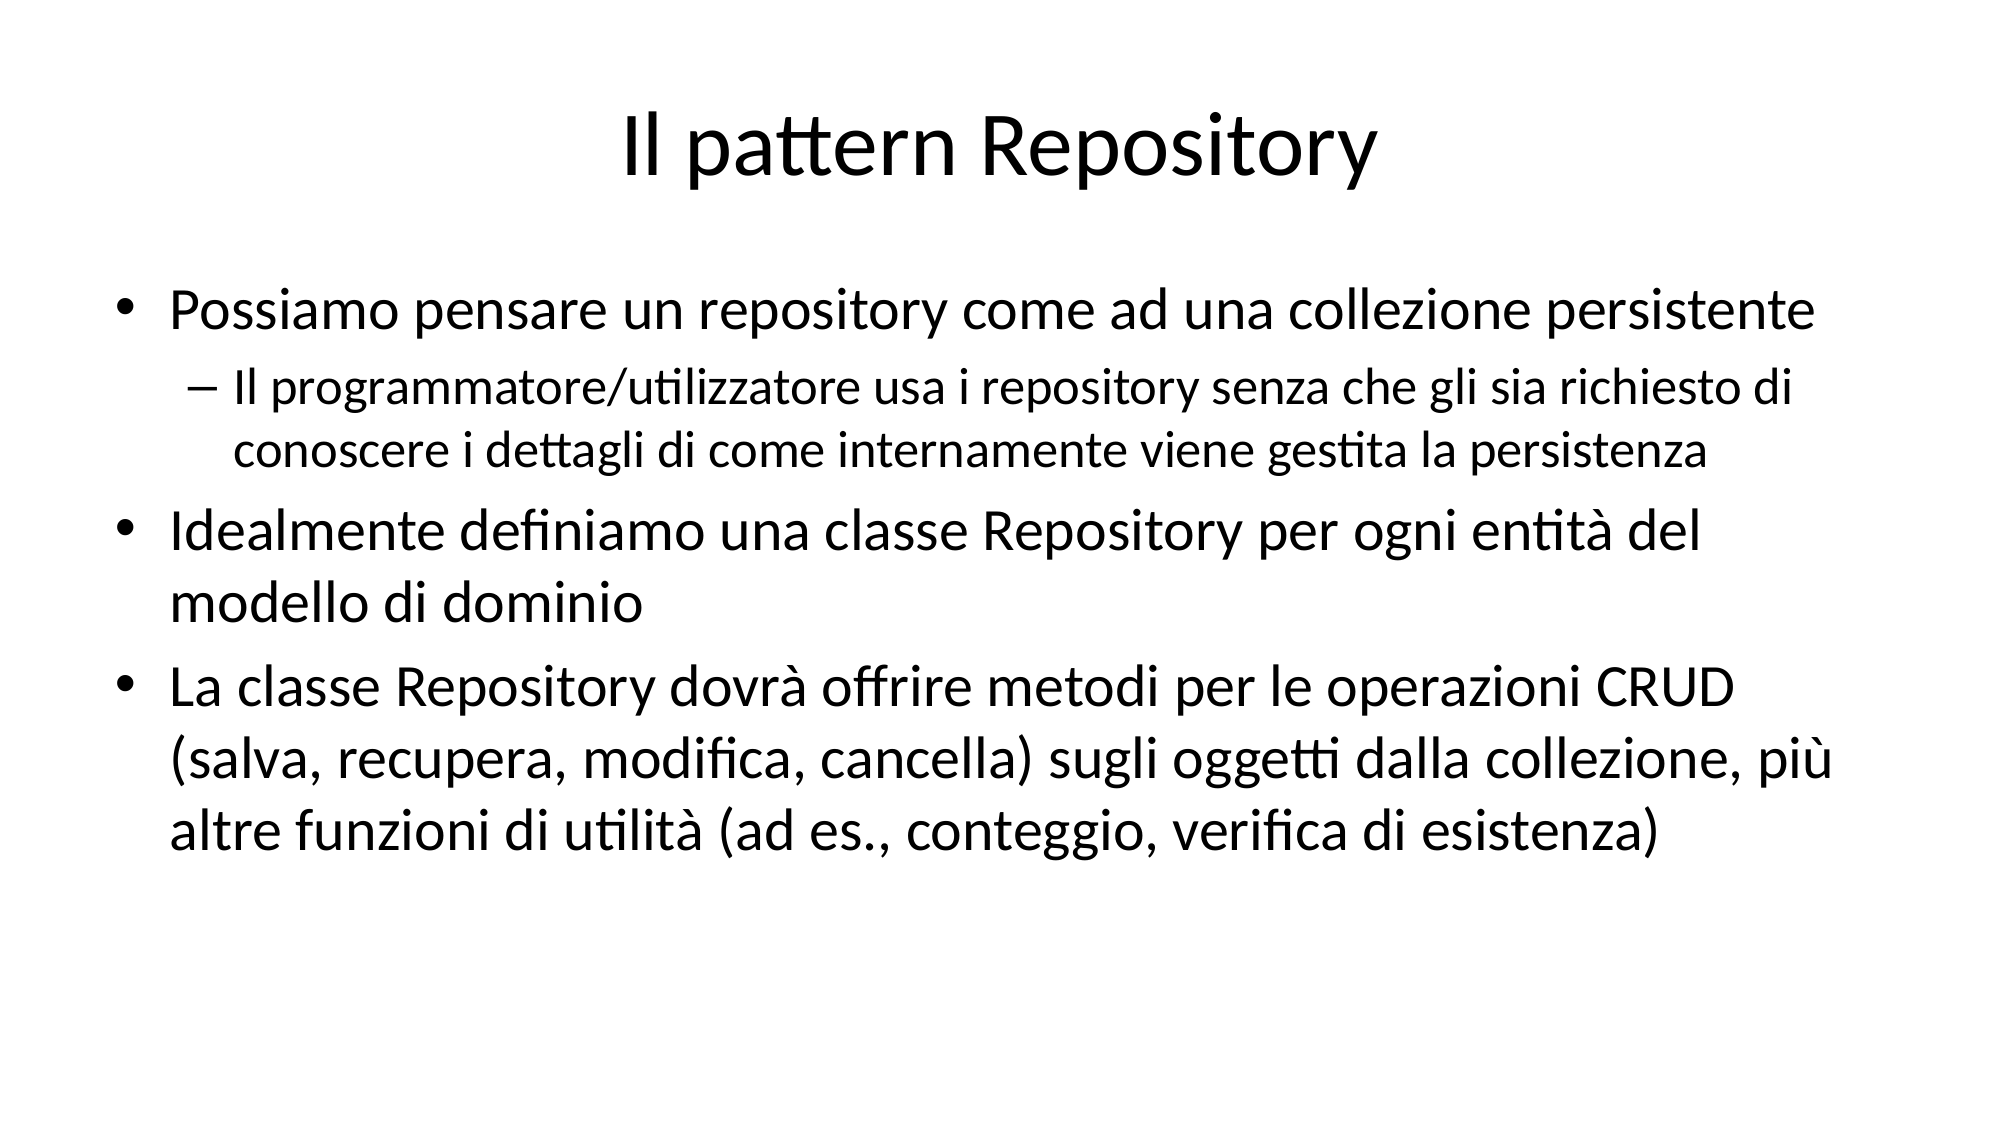

# Il pattern Repository
Possiamo pensare un repository come ad una collezione persistente
Il programmatore/utilizzatore usa i repository senza che gli sia richiesto di conoscere i dettagli di come internamente viene gestita la persistenza
Idealmente definiamo una classe Repository per ogni entità del modello di dominio
La classe Repository dovrà offrire metodi per le operazioni CRUD (salva, recupera, modifica, cancella) sugli oggetti dalla collezione, più altre funzioni di utilità (ad es., conteggio, verifica di esistenza)